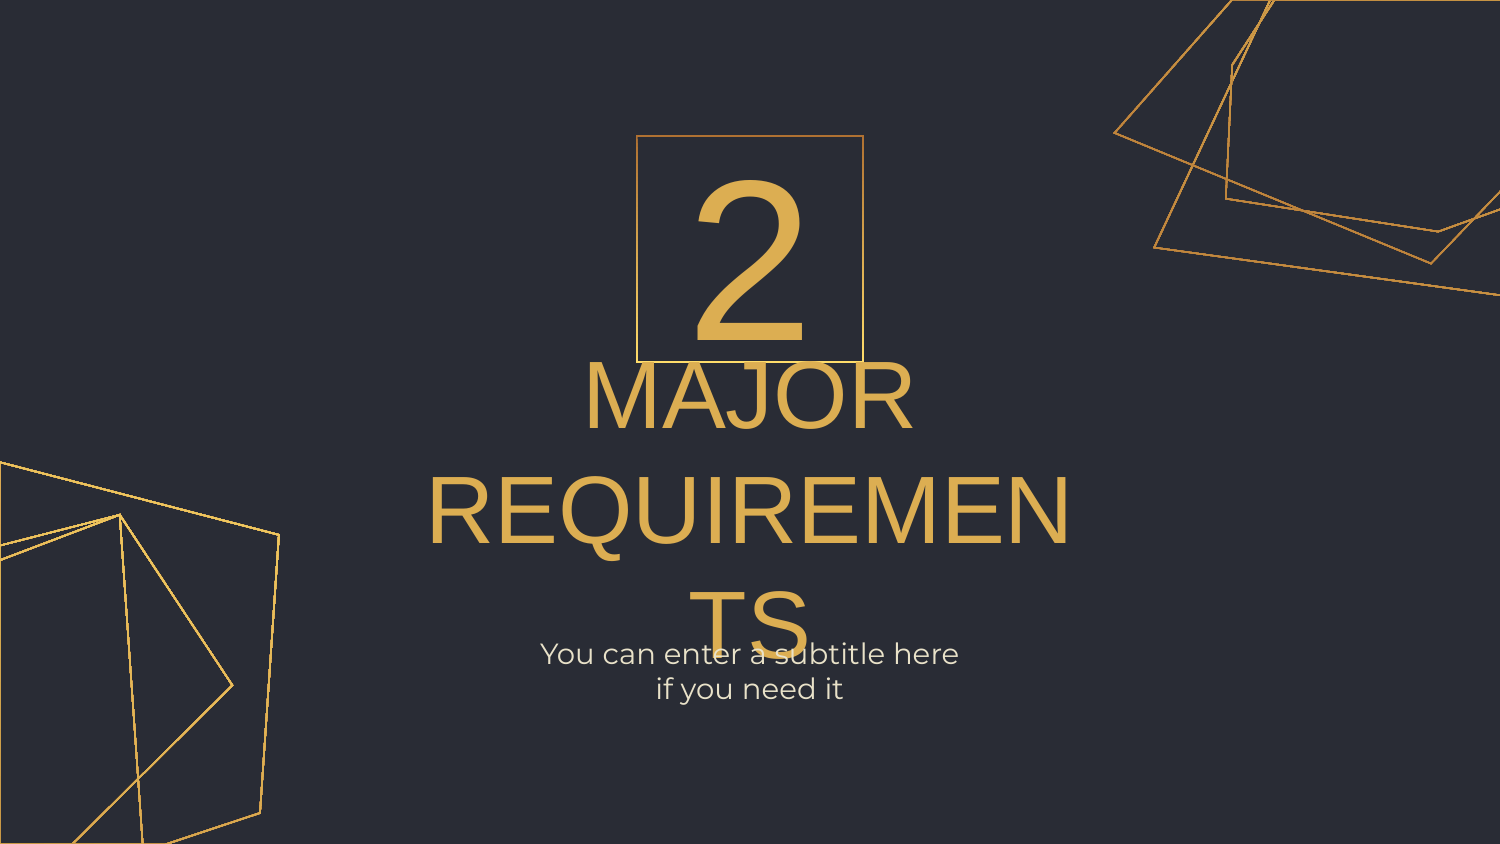

2
# MAJOR REQUIREMENTS
You can enter a subtitle here if you need it